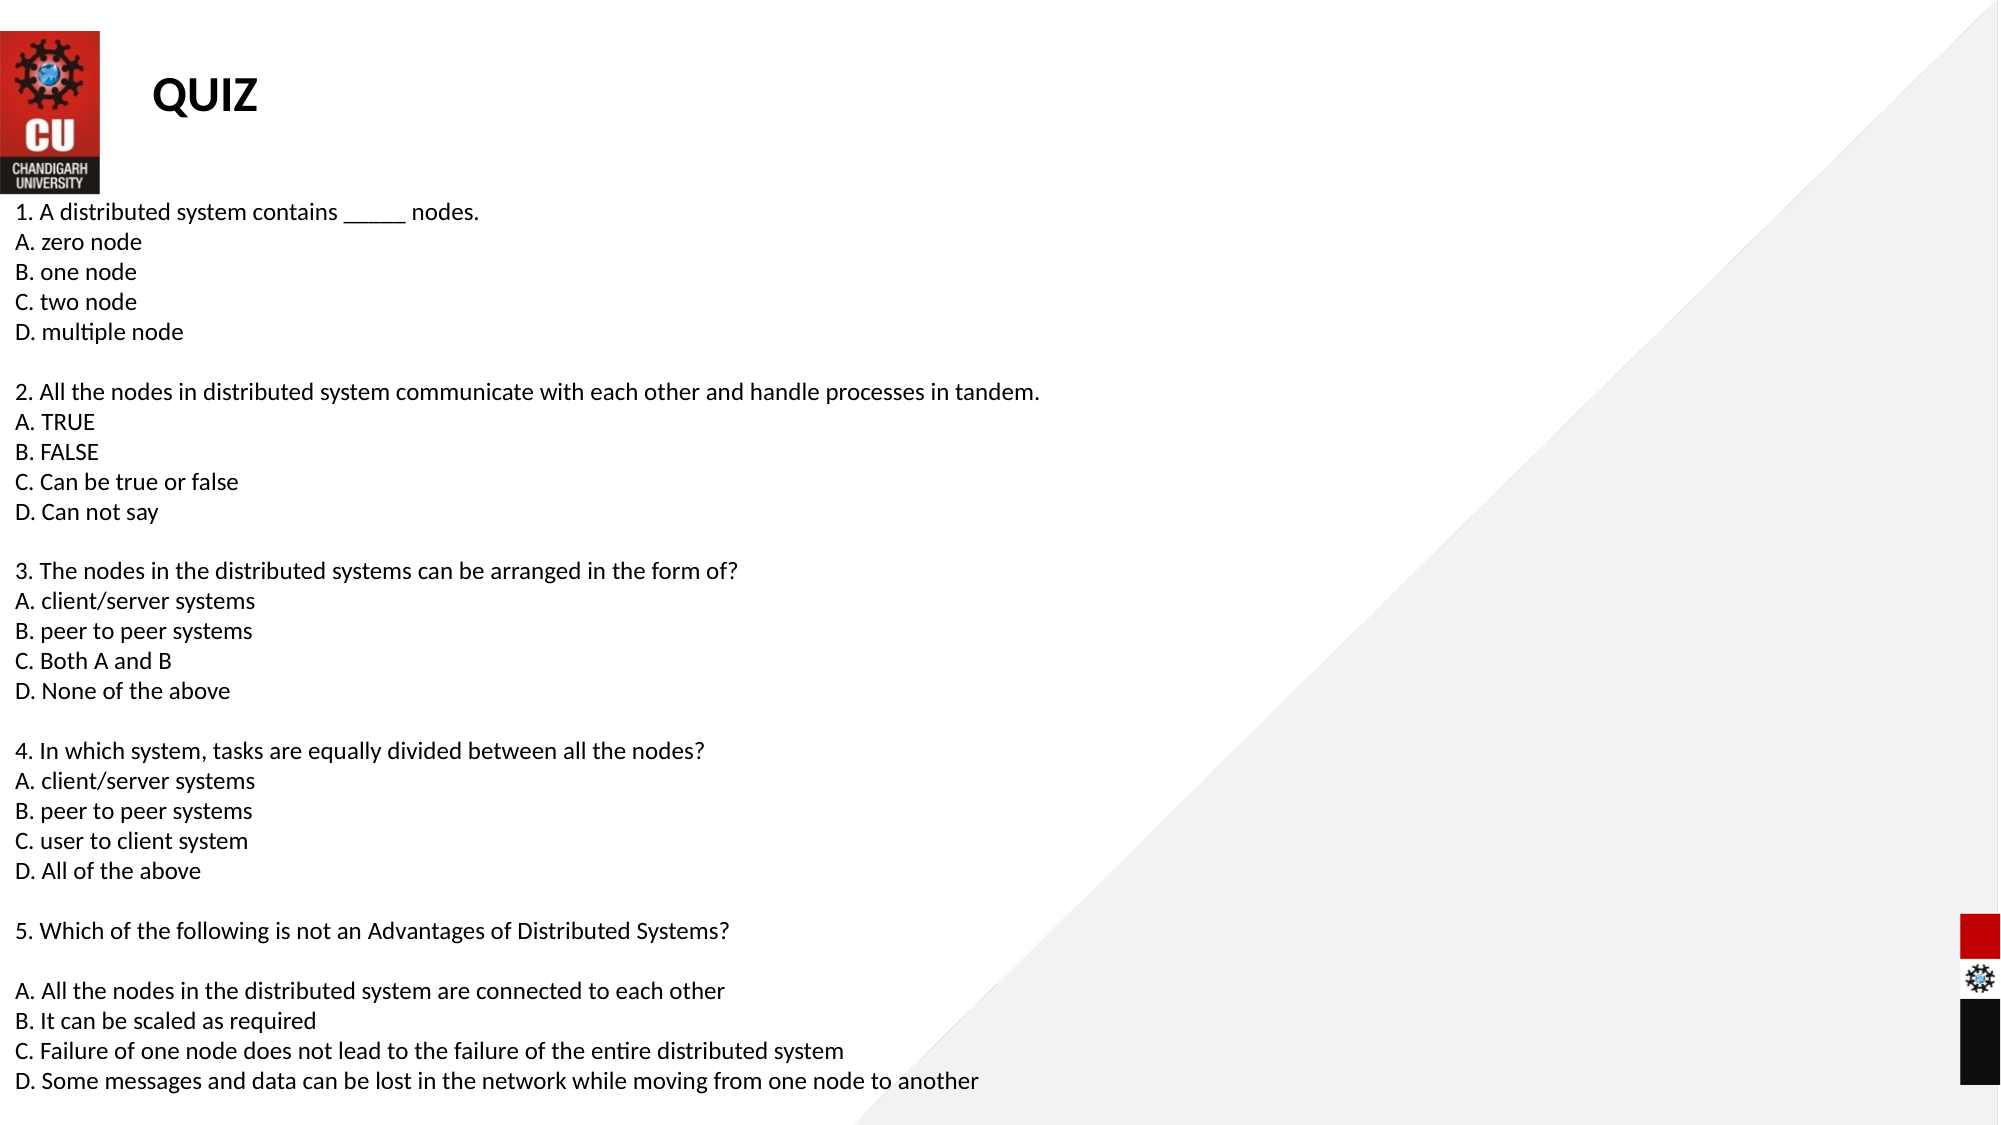

# QUIZ
1. A distributed system contains _____ nodes.
A. zero node
B. one node
C. two node
D. multiple node

2. All the nodes in distributed system communicate with each other and handle processes in tandem.
A. TRUE
B. FALSE
C. Can be true or false
D. Can not say

3. The nodes in the distributed systems can be arranged in the form of?
A. client/server systems
B. peer to peer systems
C. Both A and B
D. None of the above

4. In which system, tasks are equally divided between all the nodes?
A. client/server systems
B. peer to peer systems
C. user to client system
D. All of the above

5. Which of the following is not an Advantages of Distributed Systems?

A. All the nodes in the distributed system are connected to each other
B. It can be scaled as required
C. Failure of one node does not lead to the failure of the entire distributed system
D. Some messages and data can be lost in the network while moving from one node to another
66